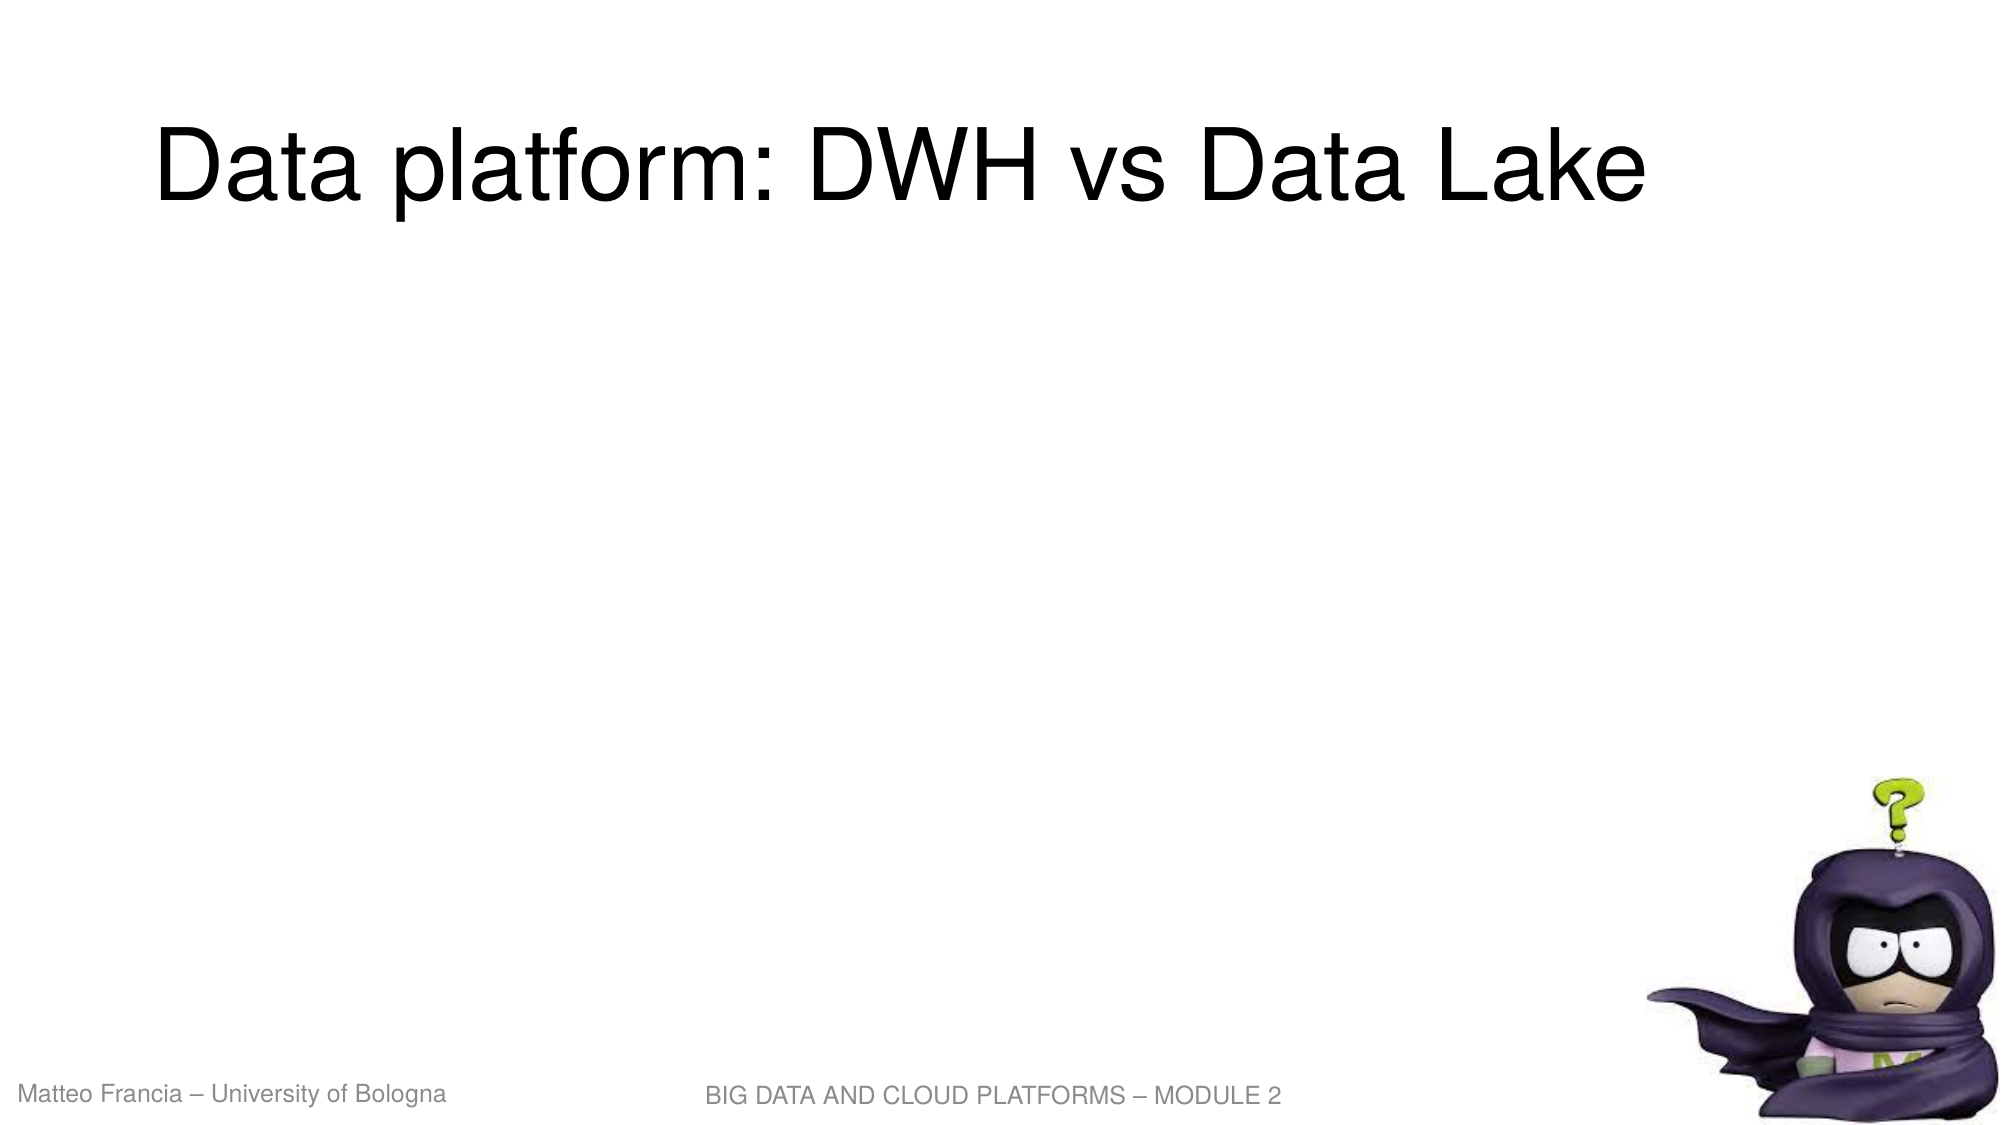

# Data platform: DWH vs Data Lake

29
Matteo Francia – University of Bologna